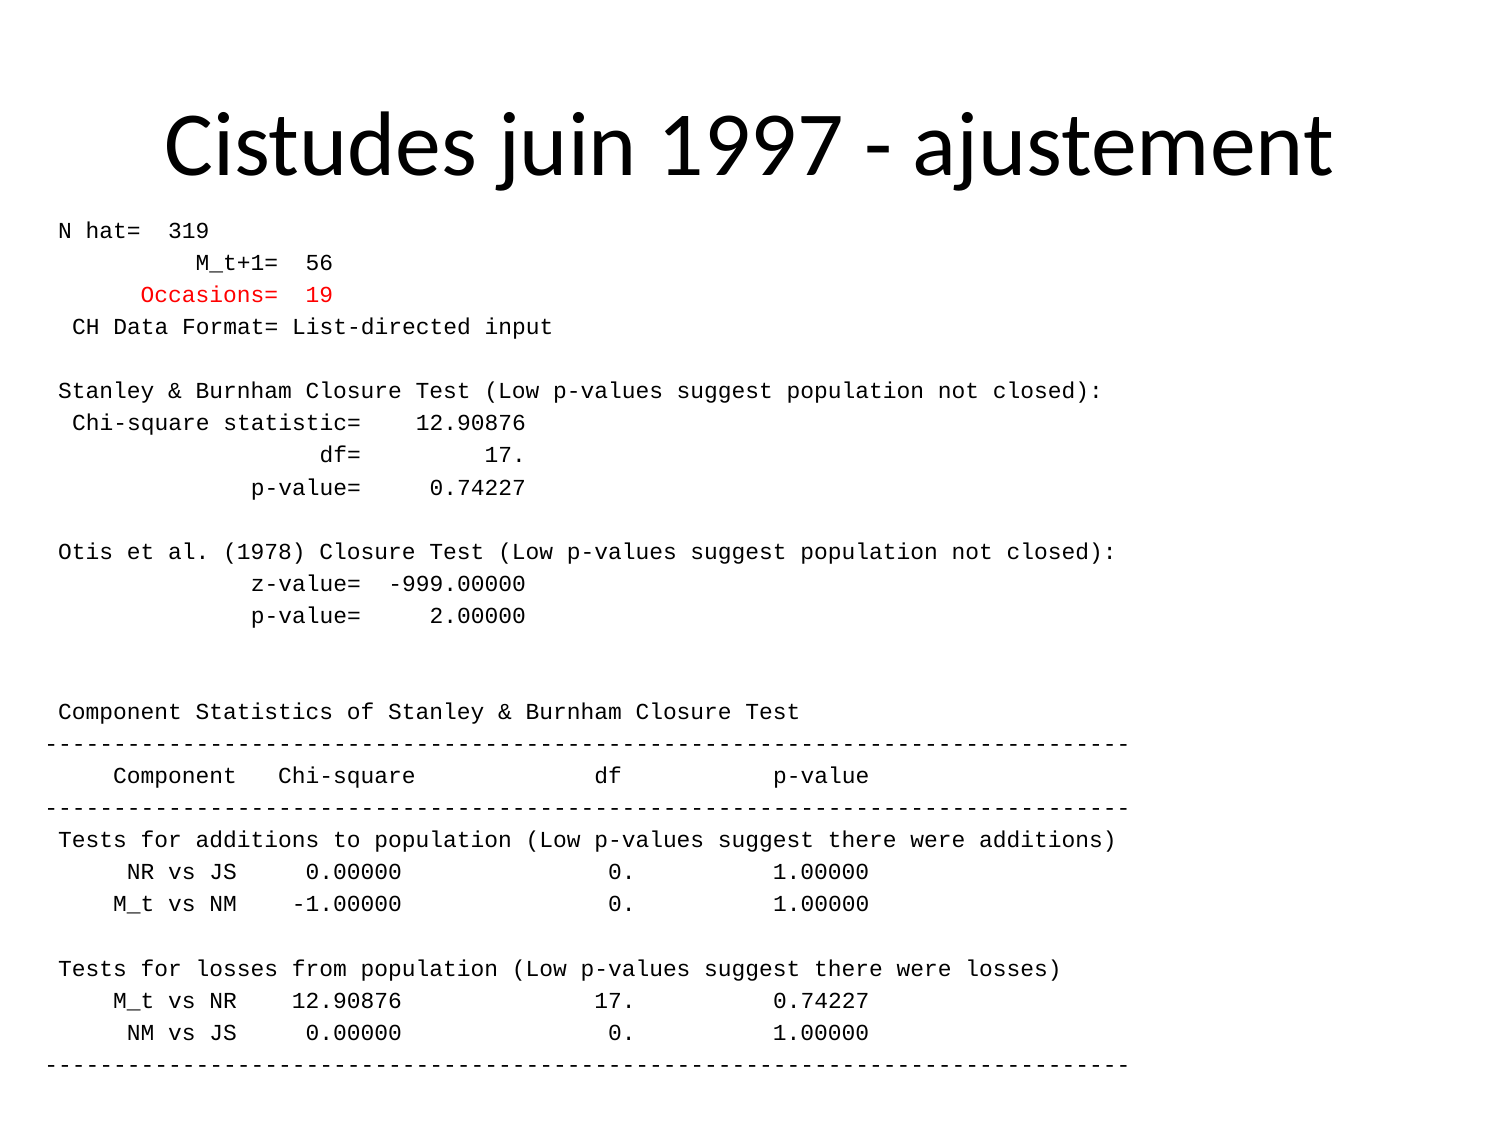

# Cistudes juin 1997 - ajustement
 N hat=  319
           M_t+1=  56
       Occasions=  19
  CH Data Format= List-directed input

 Stanley & Burnham Closure Test (Low p-values suggest population not closed):
  Chi-square statistic=    12.90876
                    df=         17.
               p-value=     0.74227

 Otis et al. (1978) Closure Test (Low p-values suggest population not closed):
               z-value=  -999.00000
               p-value=     2.00000

 Component Statistics of Stanley & Burnham Closure Test
-------------------------------------------------------------------------------
     Component   Chi-square             df           p-value
-------------------------------------------------------------------------------
 Tests for additions to population (Low p-values suggest there were additions)
      NR vs JS     0.00000               0.          1.00000
     M_t vs NM    -1.00000               0.          1.00000

 Tests for losses from population (Low p-values suggest there were losses)
     M_t vs NR    12.90876              17.          0.74227
      NM vs JS     0.00000               0.          1.00000
-------------------------------------------------------------------------------